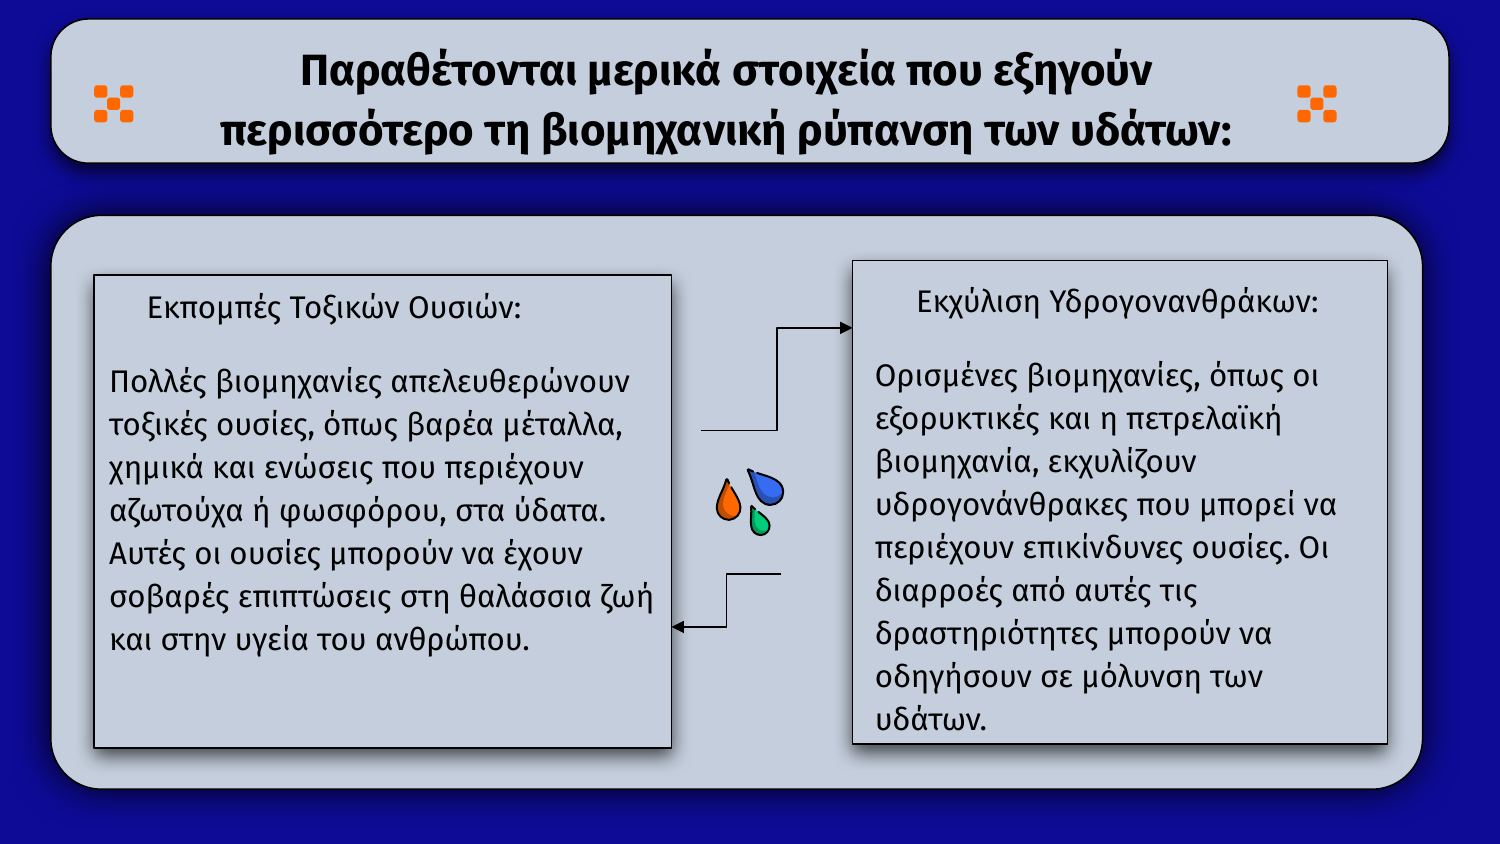

Παραθέτονται μερικά στοιχεία που εξηγούν περισσότερο τη βιομηχανική ρύπανση των υδάτων:

Εκπομπές Τοξικών Ουσιών:
Πολλές βιομηχανίες απελευθερώνουν τοξικές ουσίες, όπως βαρέα μέταλλα, χημικά και ενώσεις που περιέχουν αζωτούχα ή φωσφόρου, στα ύδατα. Αυτές οι ουσίες μπορούν να έχουν σοβαρές επιπτώσεις στη θαλάσσια ζωή και στην υγεία του ανθρώπου.

     Εκχύλιση Υδρογονανθράκων:
Ορισμένες βιομηχανίες, όπως οι εξορυκτικές και η πετρελαϊκή βιομηχανία, εκχυλίζουν υδρογονάνθρακες που μπορεί να περιέχουν επικίνδυνες ουσίες. Οι διαρροές από αυτές τις δραστηριότητες μπορούν να οδηγήσουν σε μόλυνση των υδάτων.